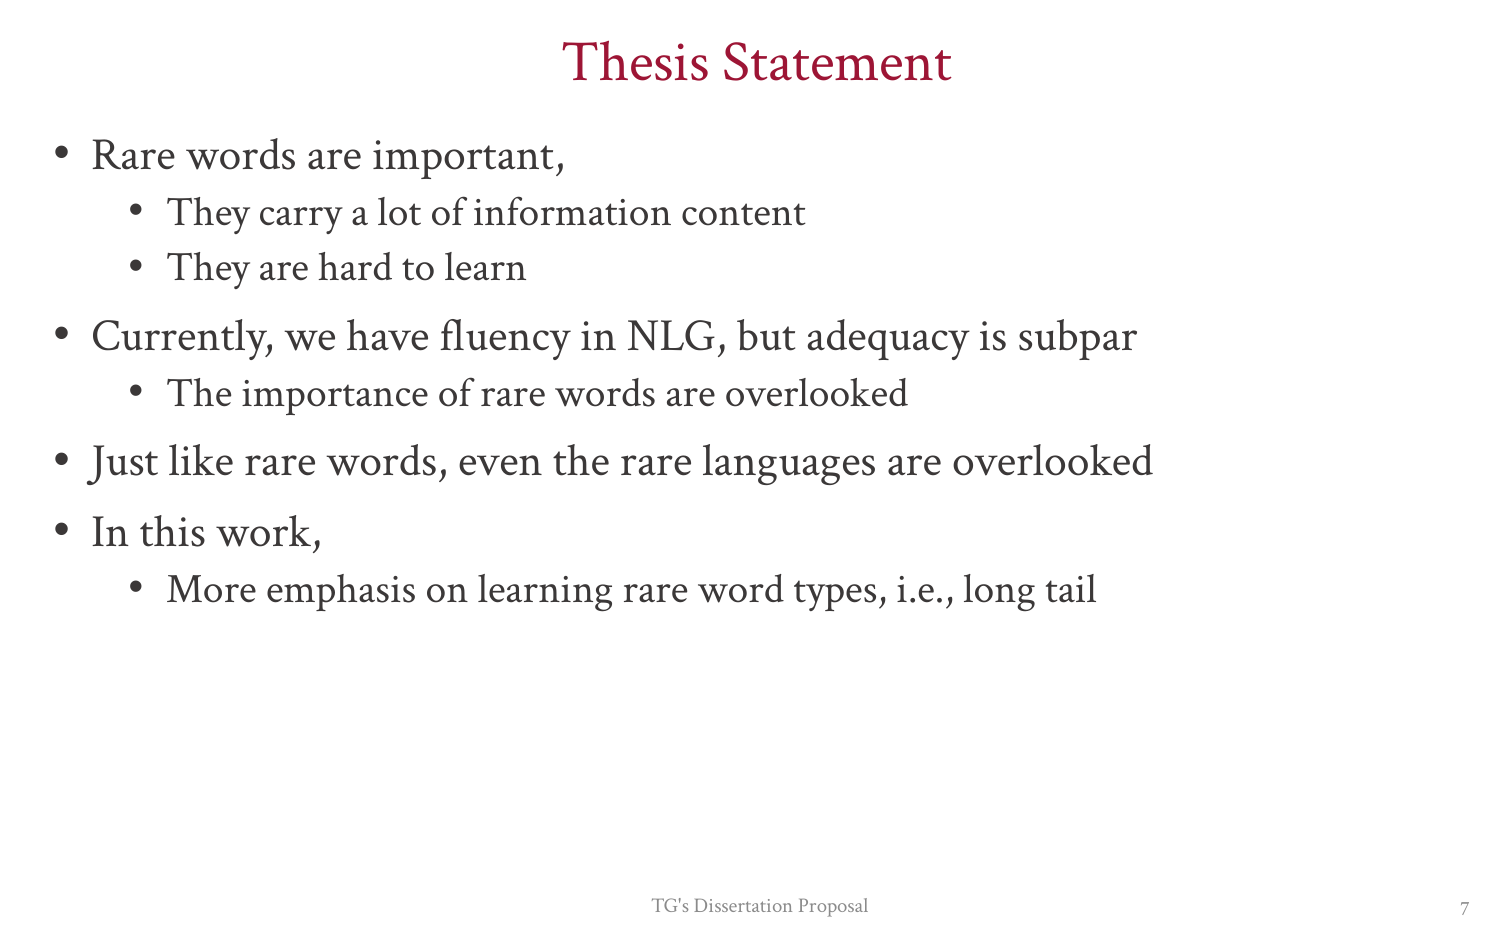

# Thesis Statement
Rare words are important,
They carry a lot of information content
They are hard to learn
Currently, we have fluency in NLG, but adequacy is subpar
The importance of rare words are overlooked
Just like rare words, even the rare languages are overlooked
In this work,
More emphasis on learning rare word types, i.e., long tail

TG's Dissertation Proposal
7